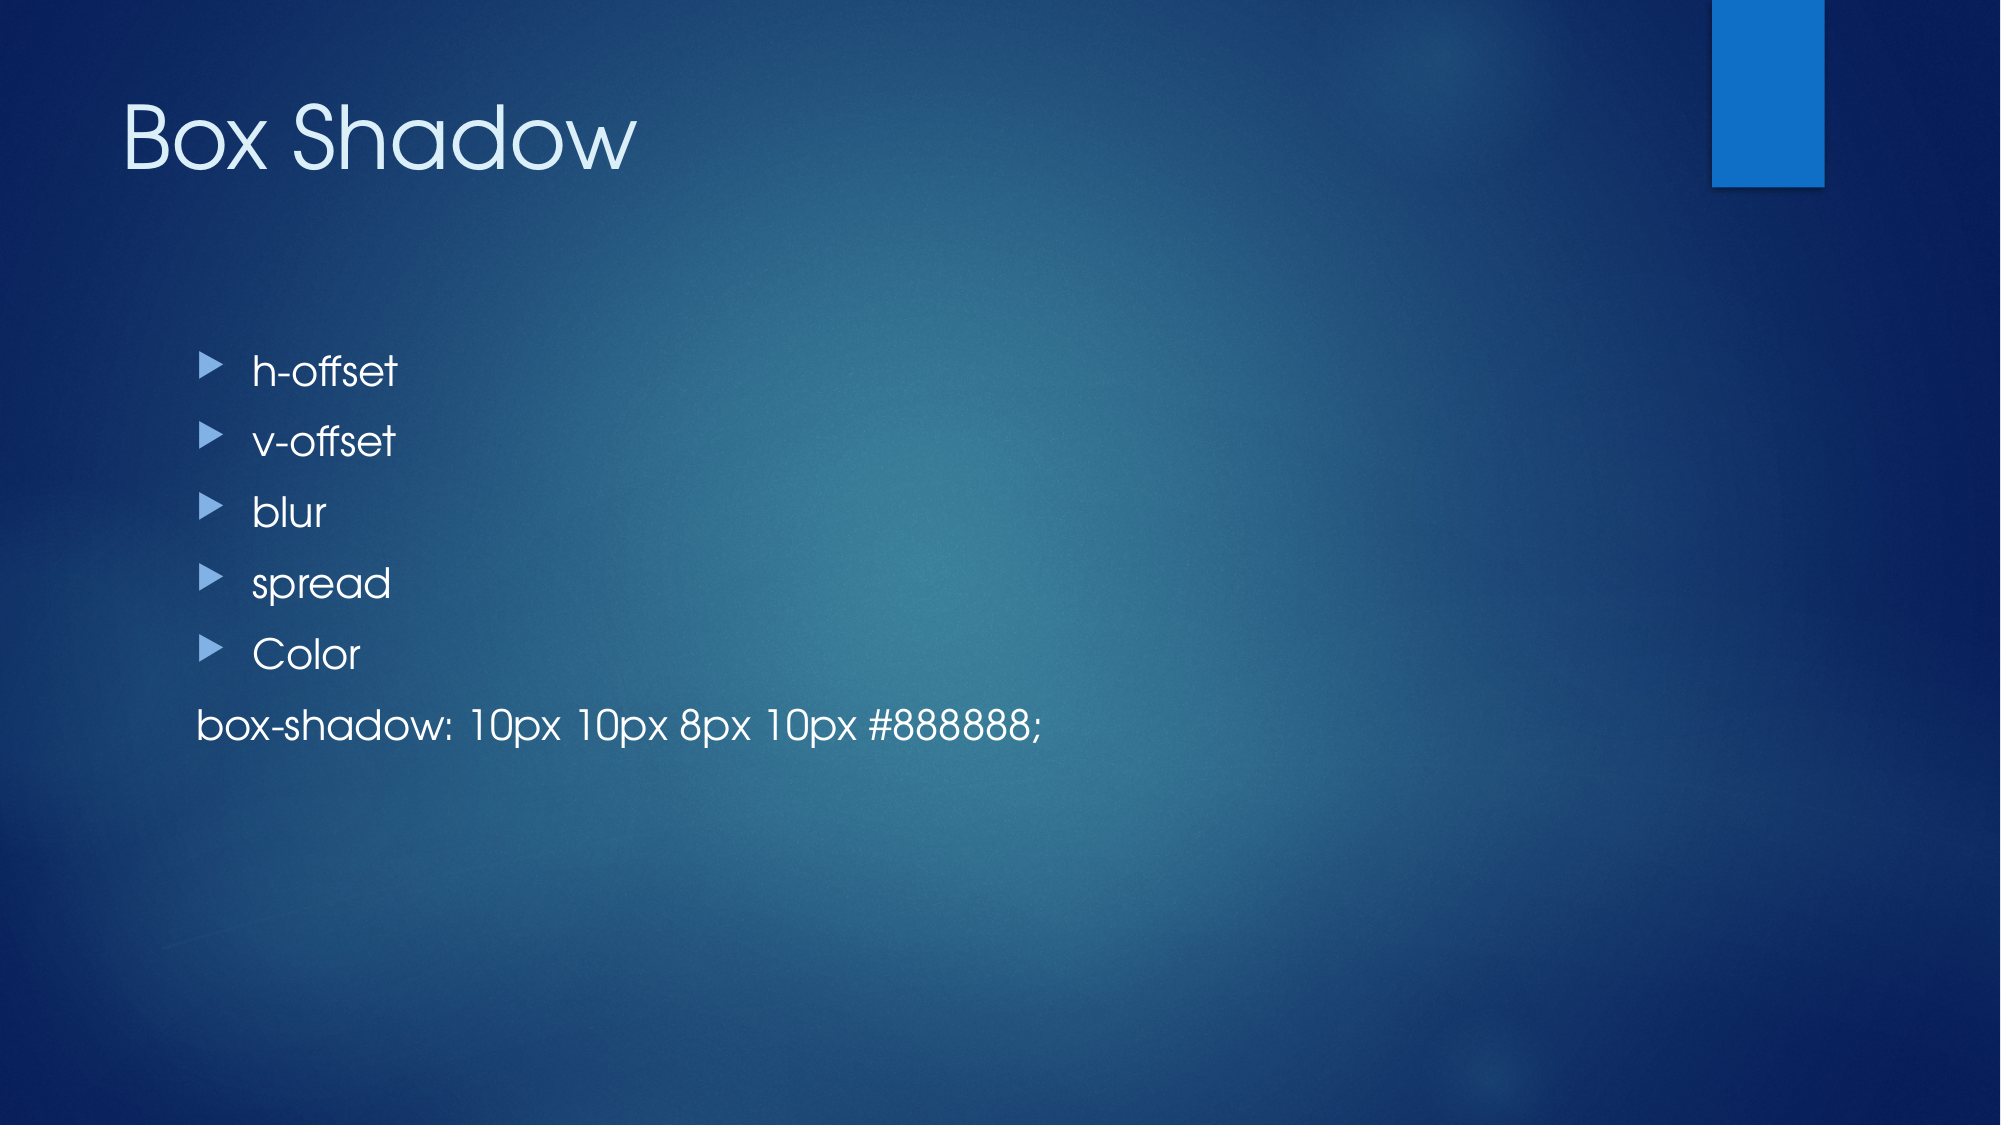

# Box Shadow
h-offset
v-offset
blur
spread
Color
box-shadow: 10px 10px 8px 10px #888888;